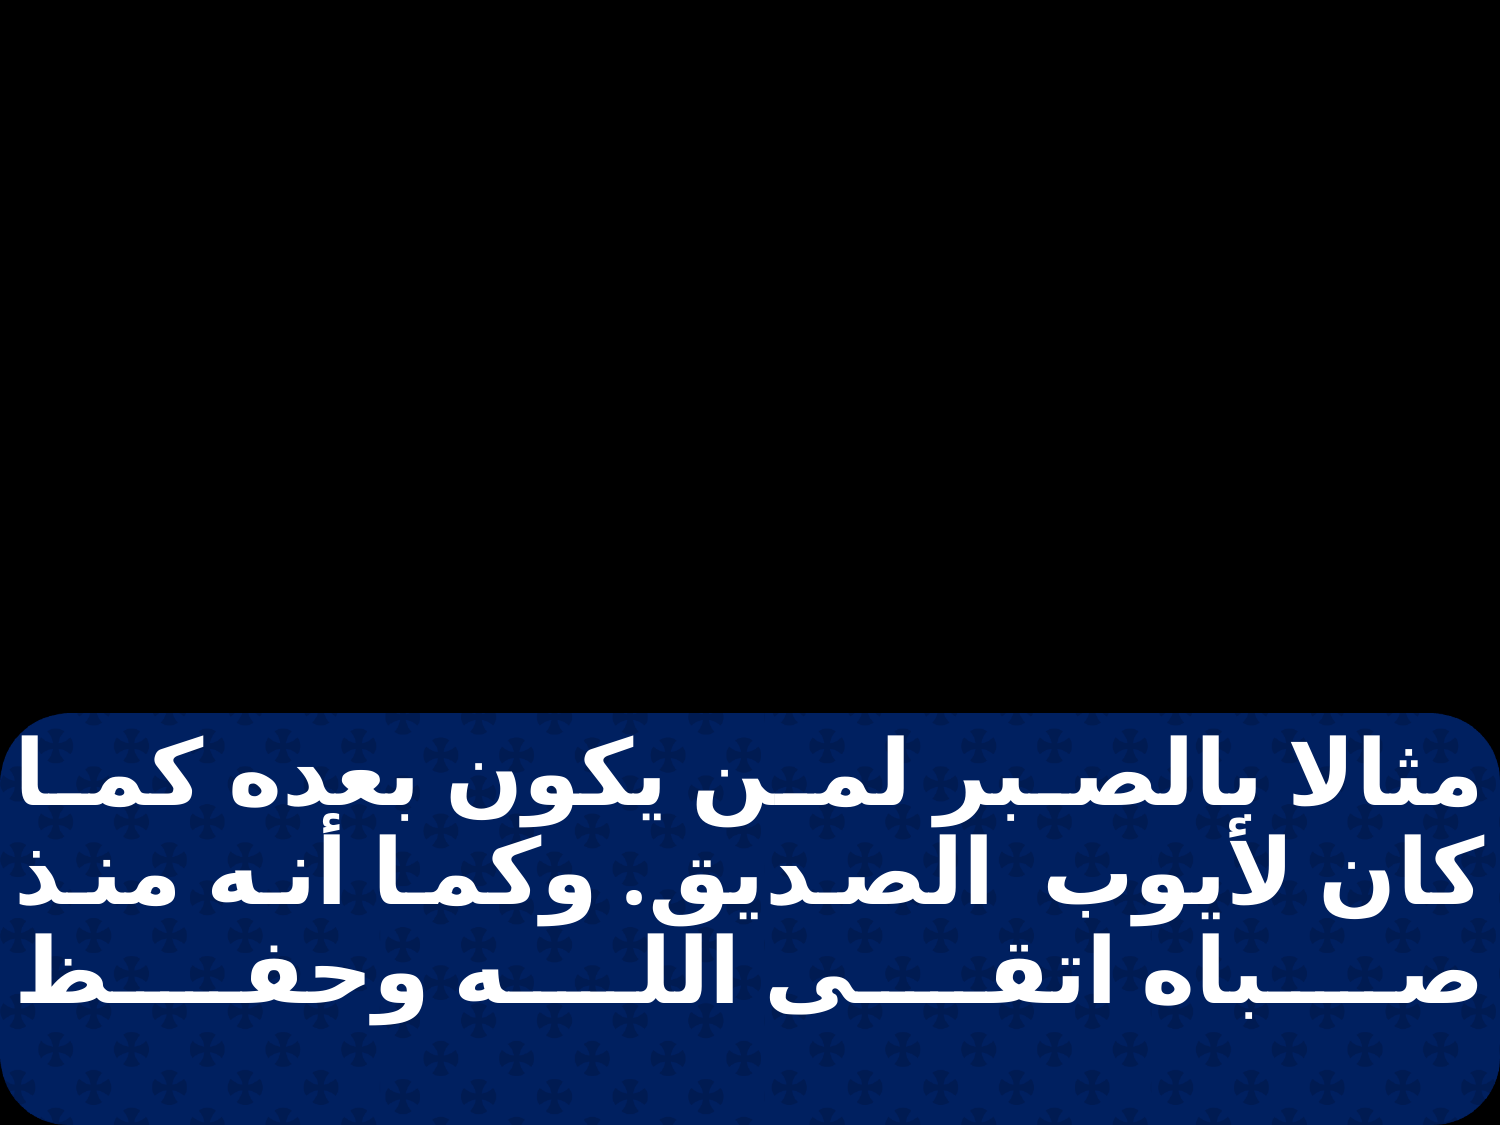

مثالا بالصبر لمن يكون بعده كما كان لأيوب  الصديق. وكما أنه منذ صباه اتقى الله وحفظ